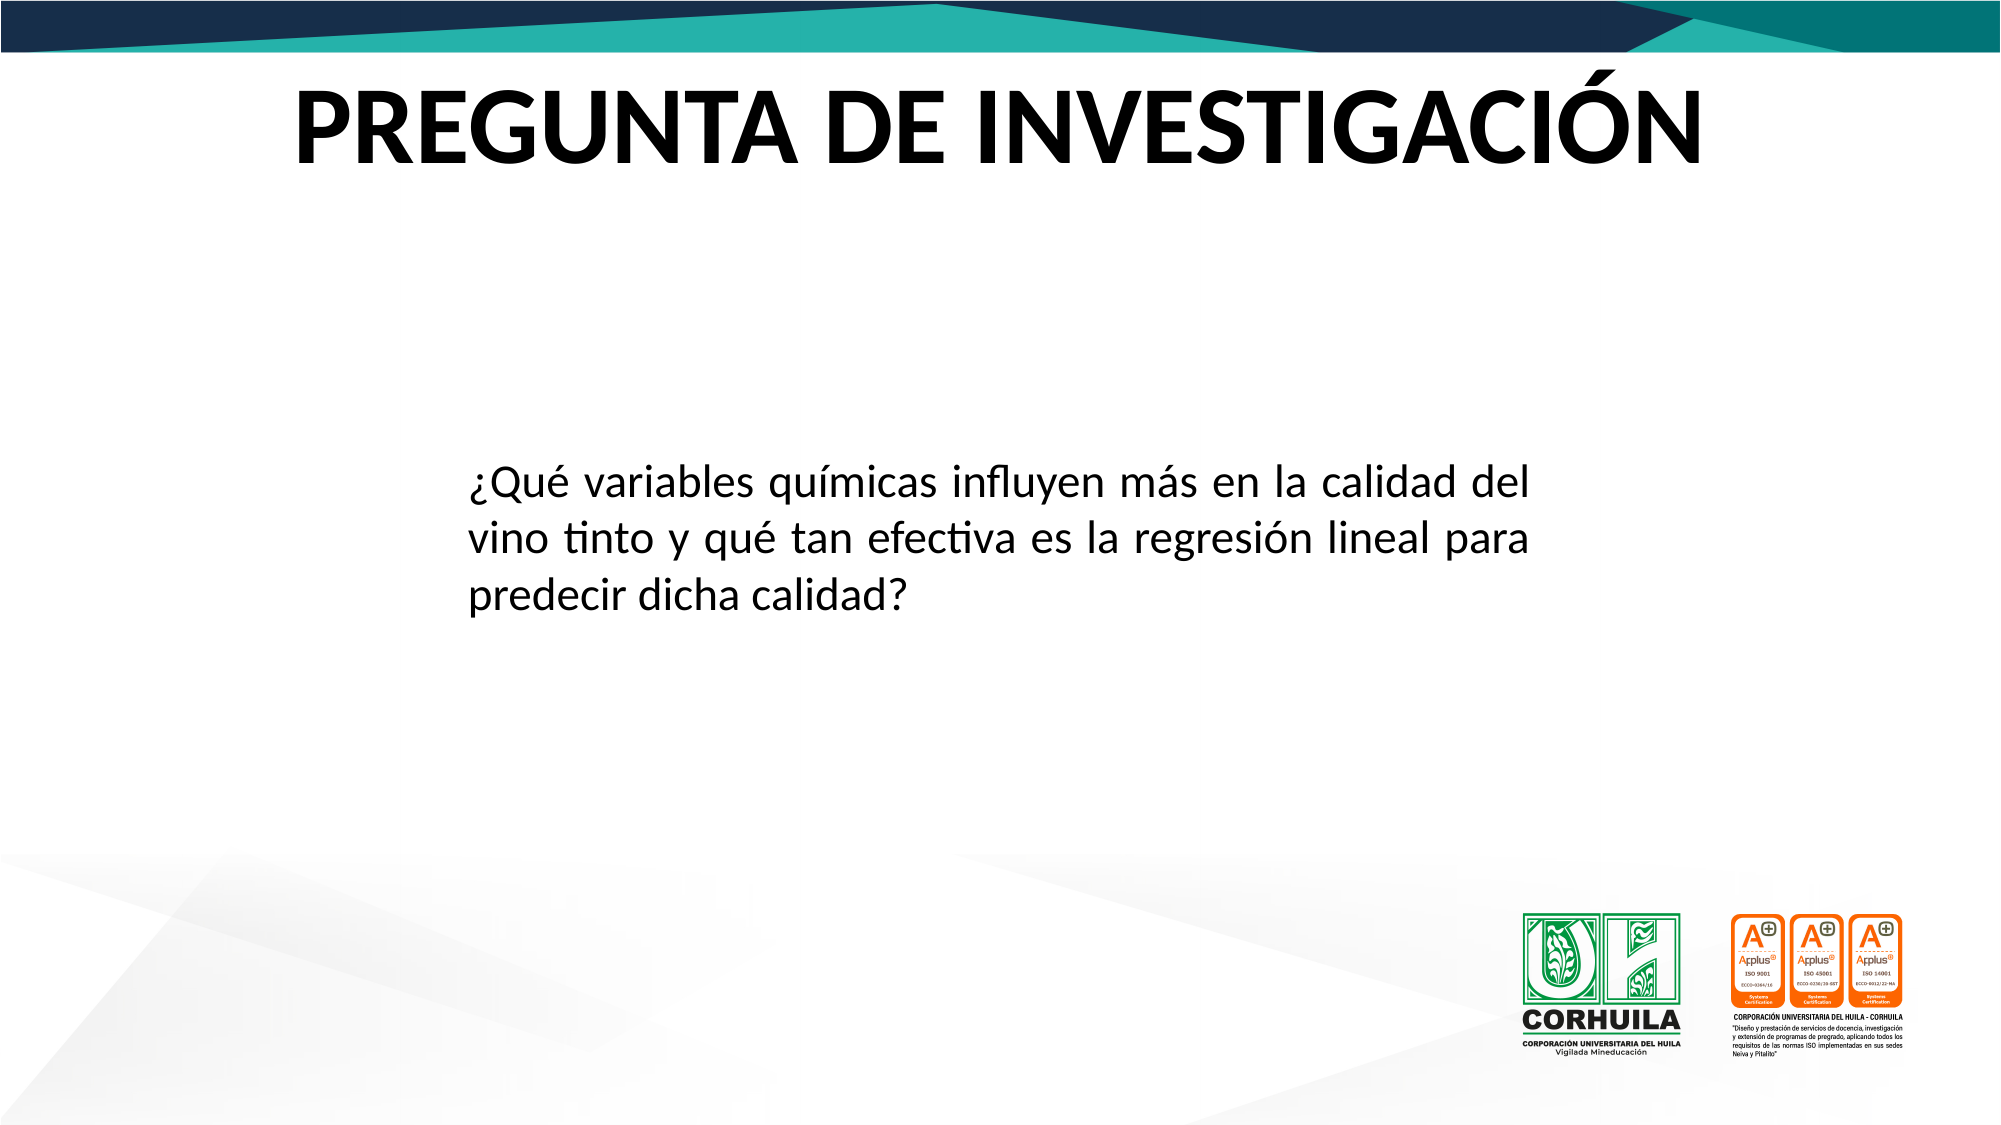

# PREGUNTA DE INVESTIGACIÓN
¿Qué variables químicas influyen más en la calidad del vino tinto y qué tan efectiva es la regresión lineal para predecir dicha calidad?